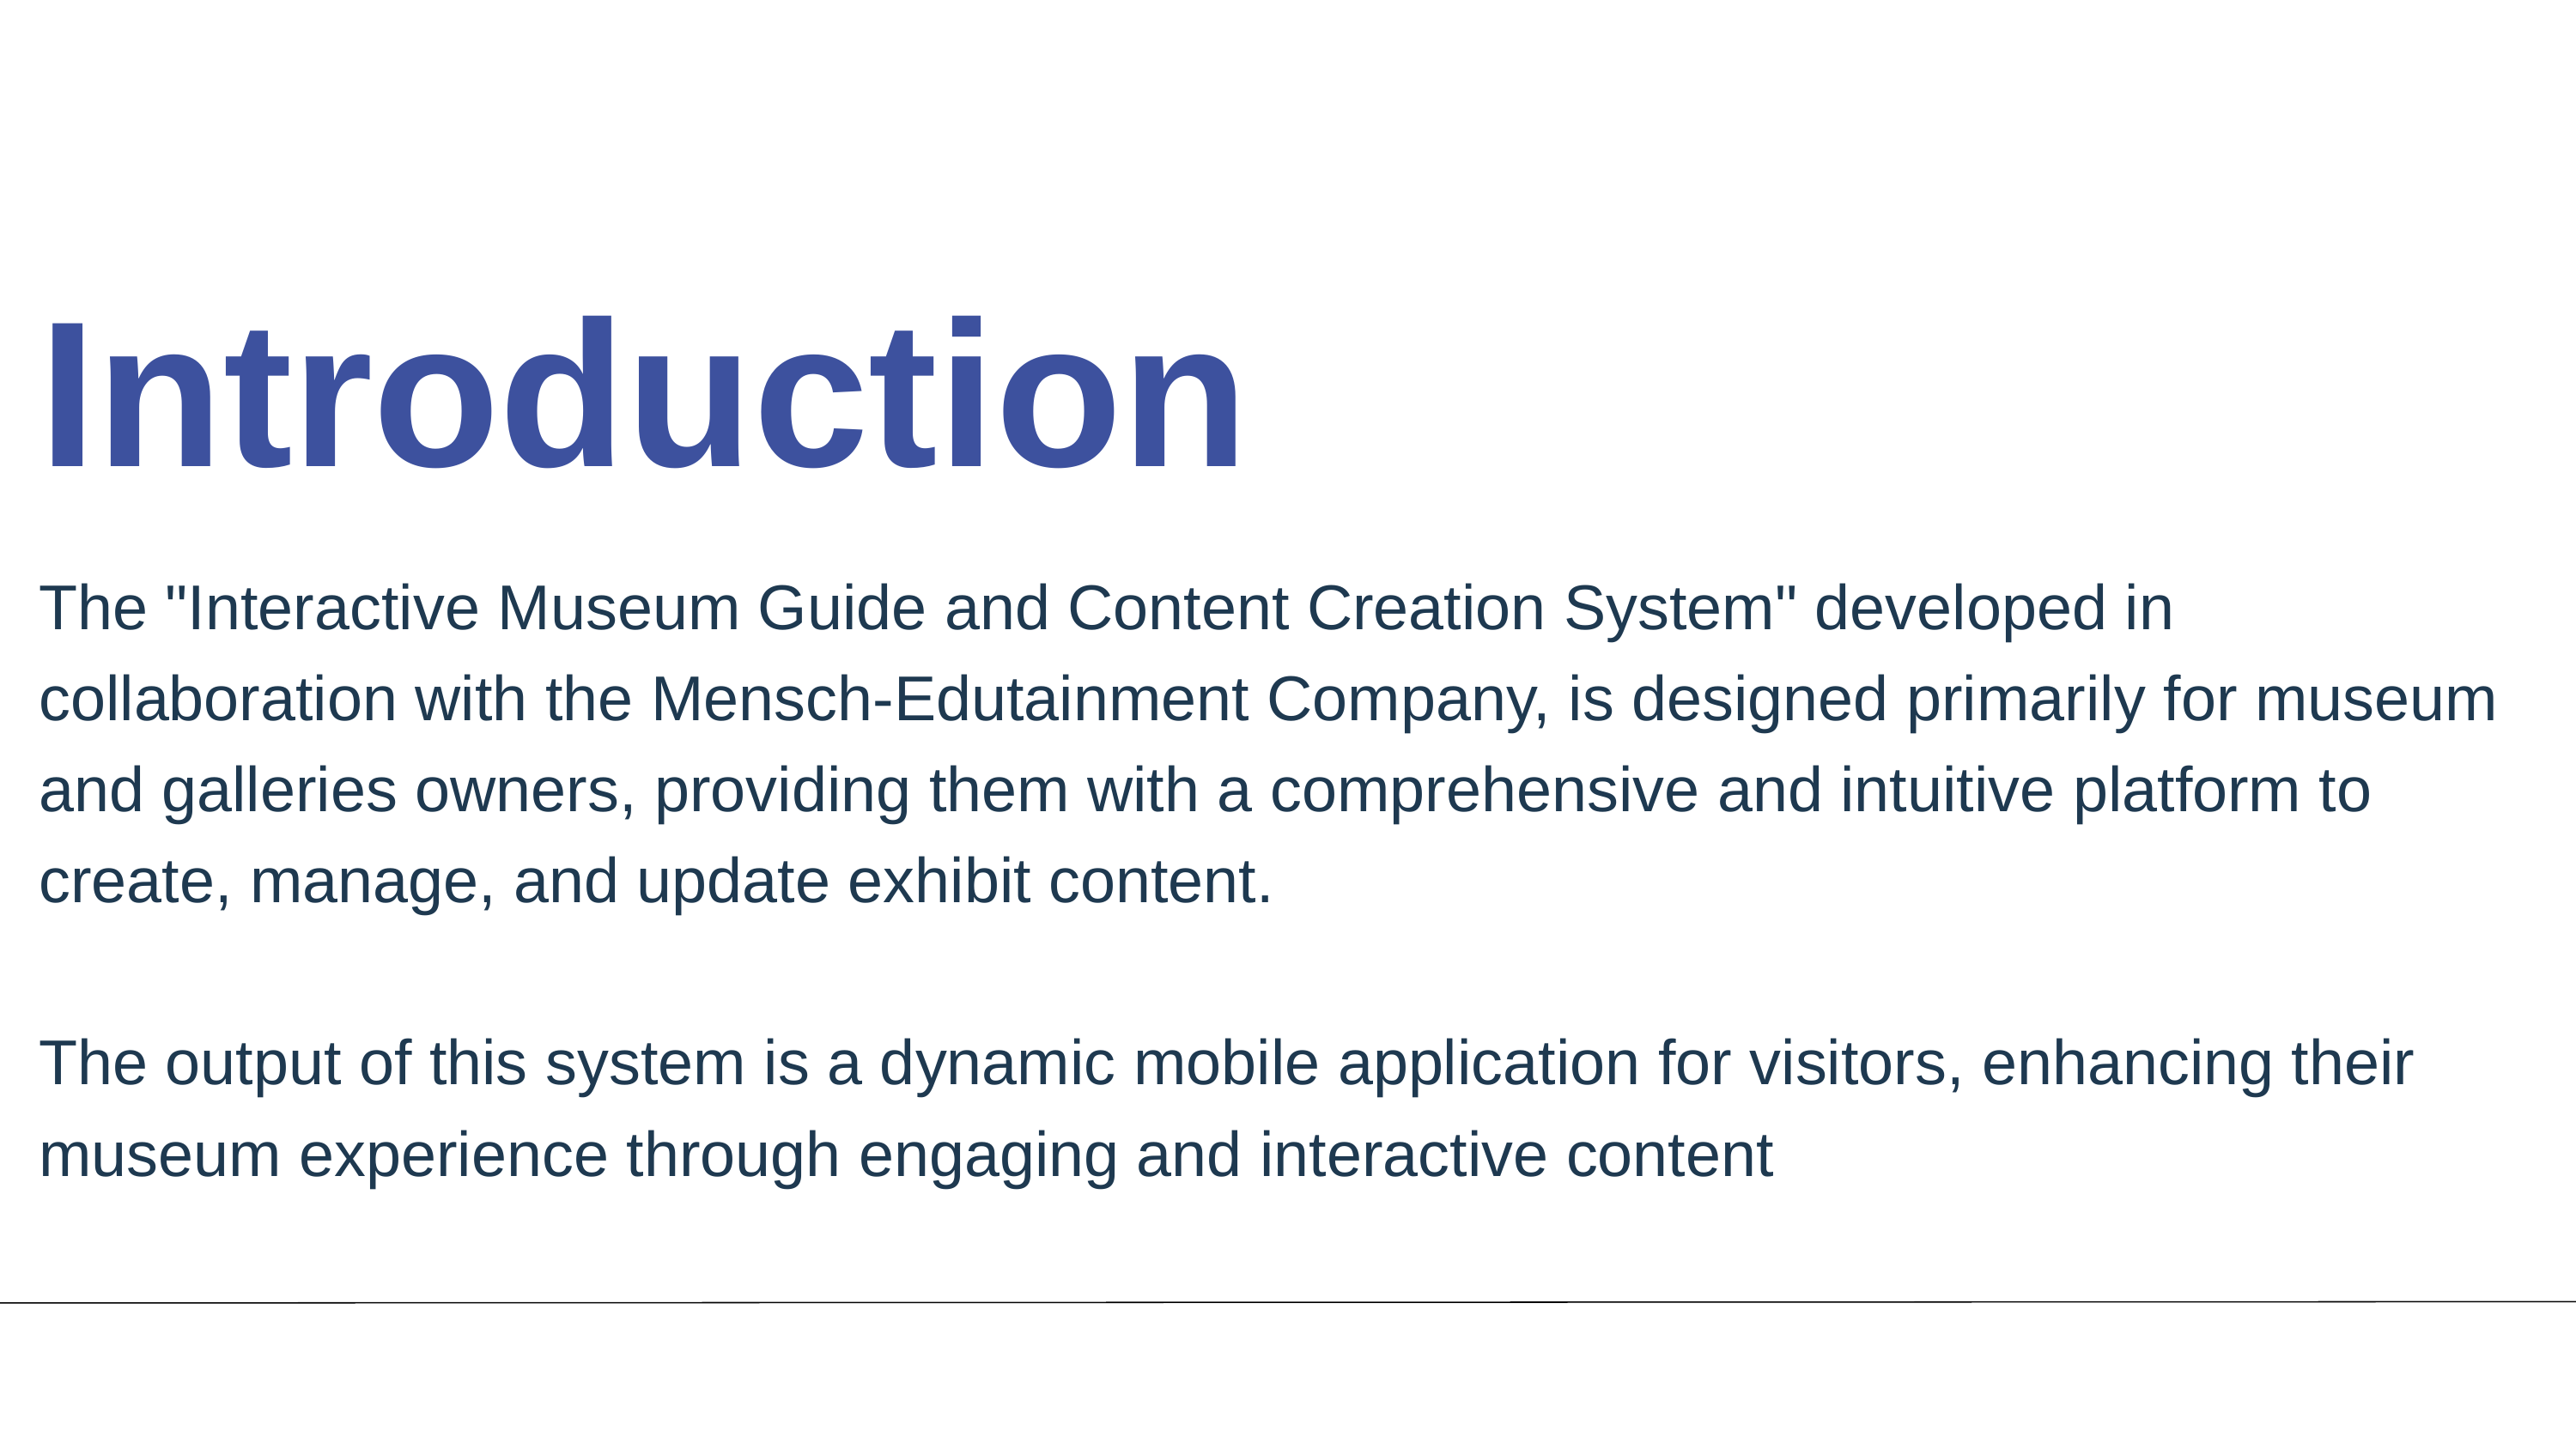

Introduction
The "Interactive Museum Guide and Content Creation System" developed in collaboration with the Mensch-Edutainment Company, is designed primarily for museum and galleries owners, providing them with a comprehensive and intuitive platform to create, manage, and update exhibit content.

The output of this system is a dynamic mobile application for visitors, enhancing their museum experience through engaging and interactive content